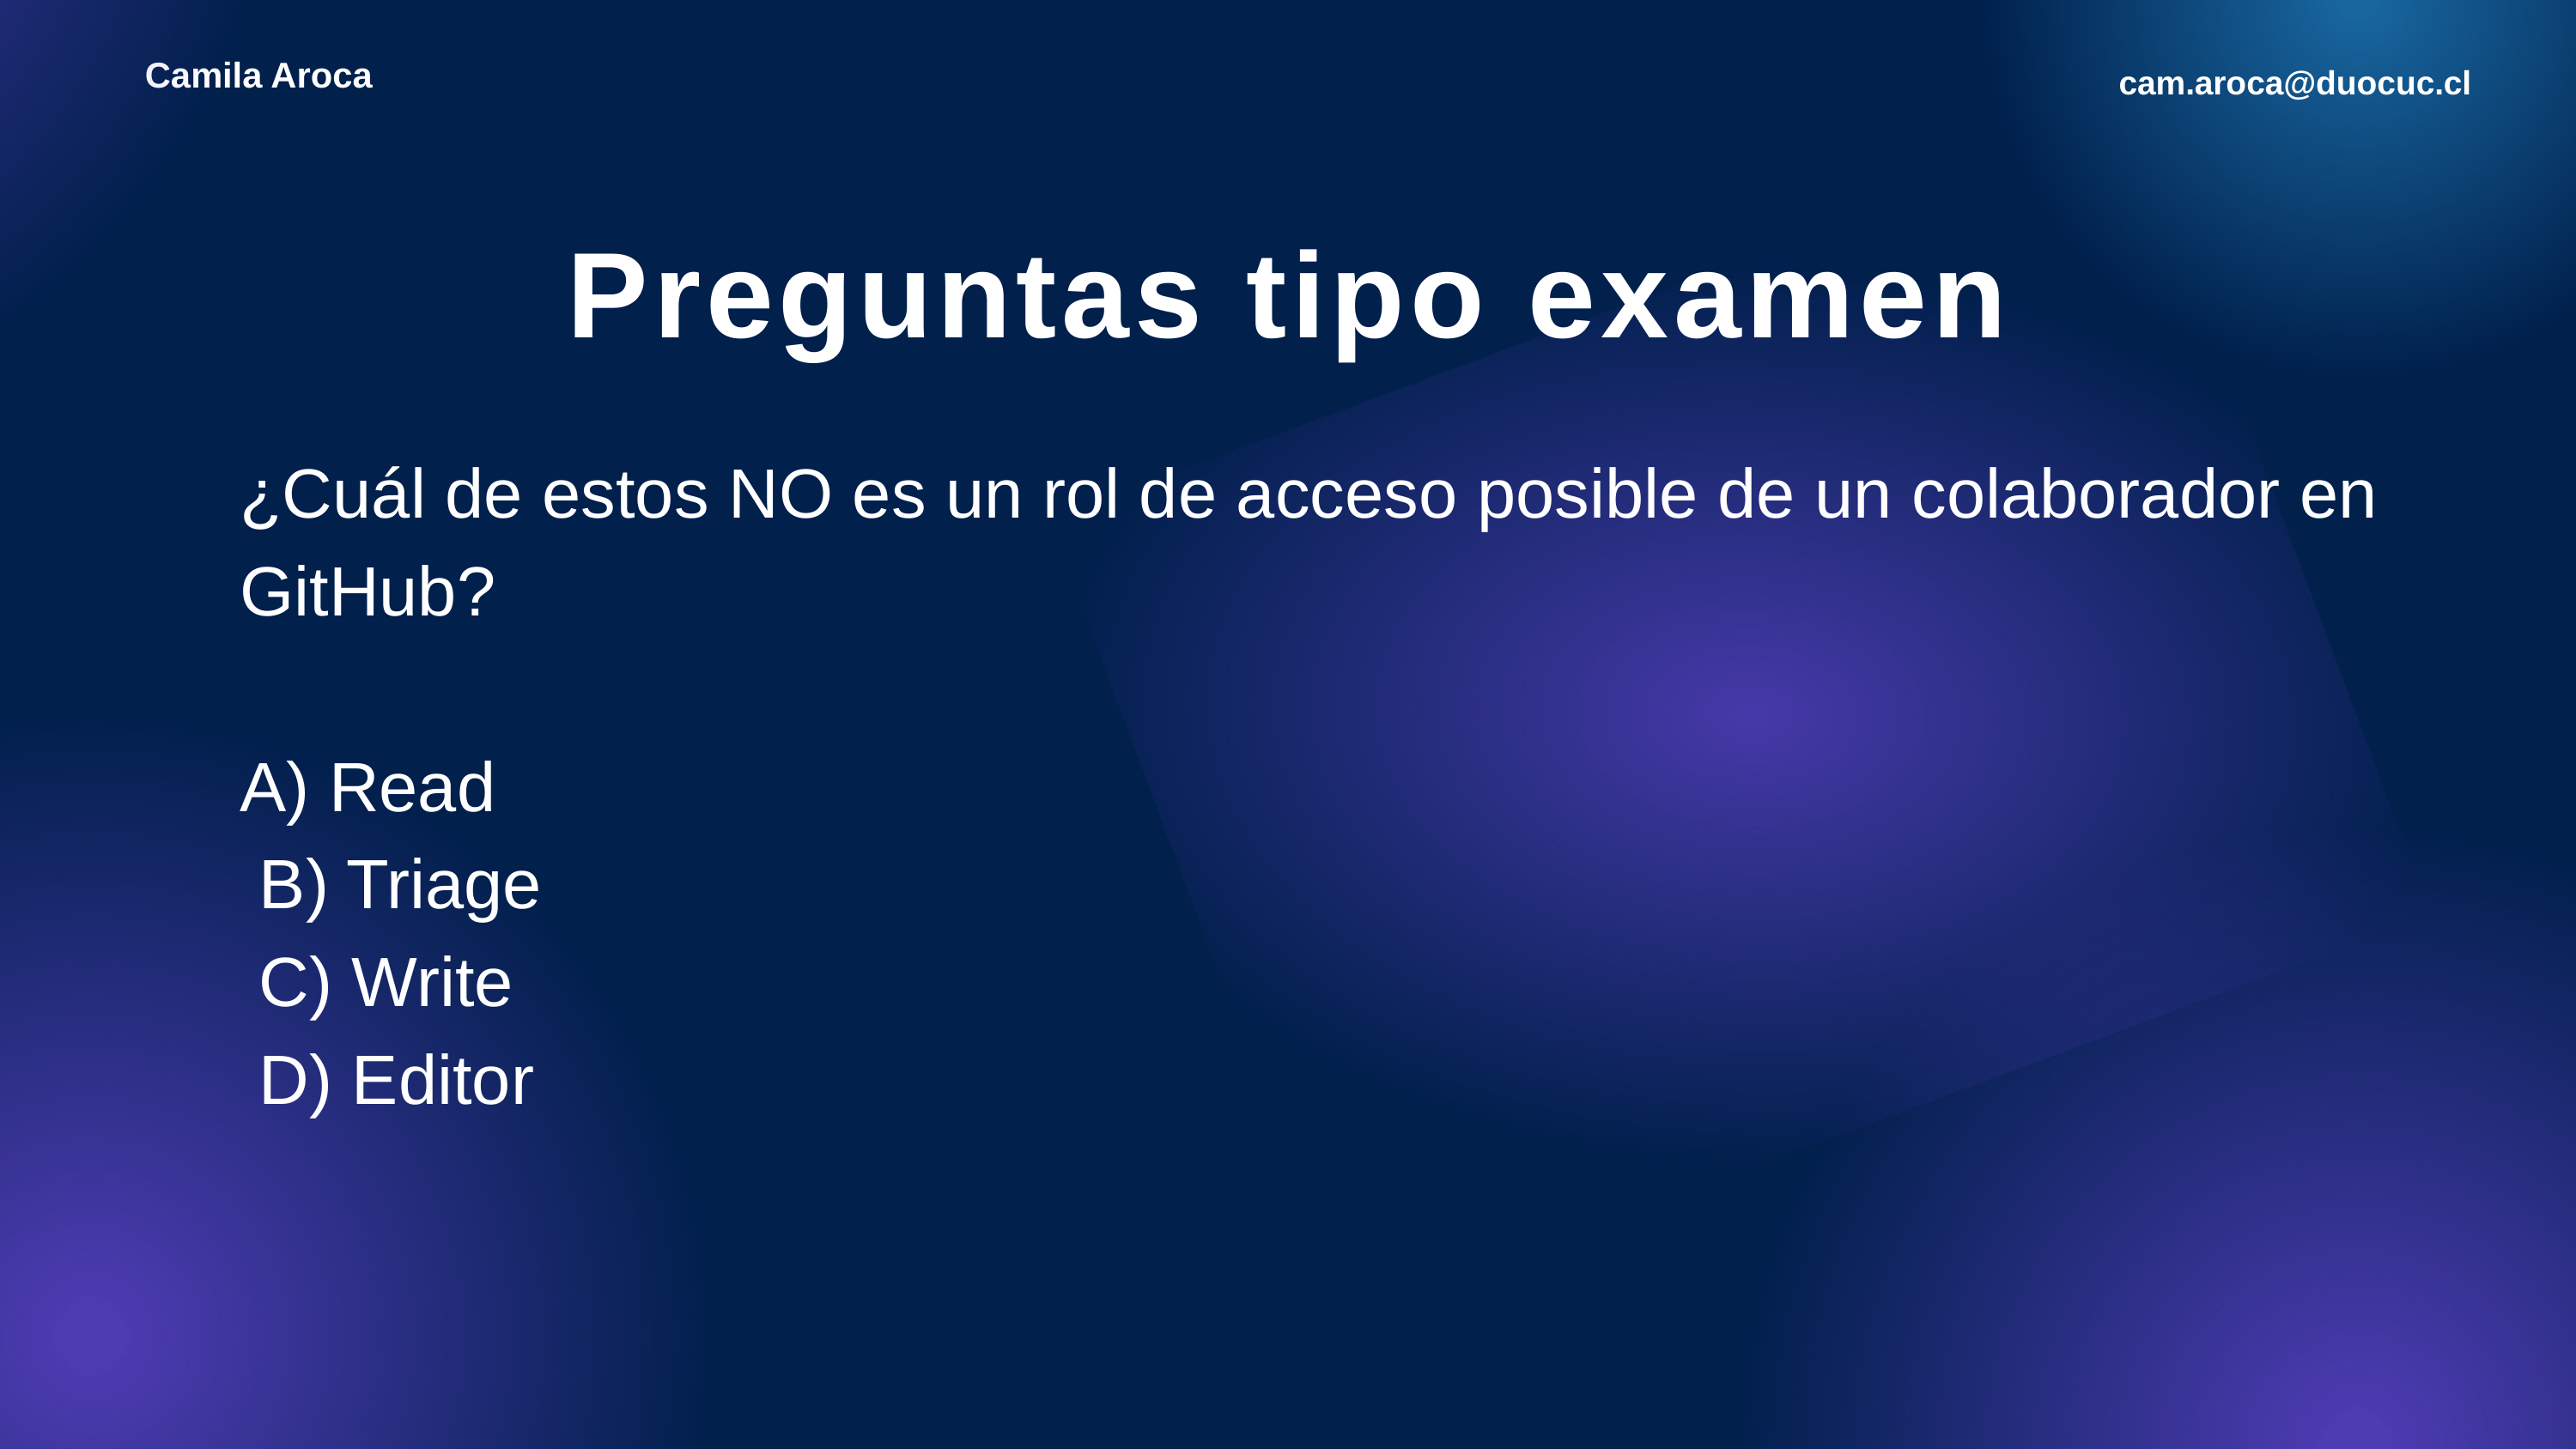

Camila Aroca
cam.aroca@duocuc.cl
Preguntas tipo examen

¿Cuál de estos NO es un rol de acceso posible de un colaborador en GitHub?

A) Read
 B) Triage
 C) Write
 D) Editor